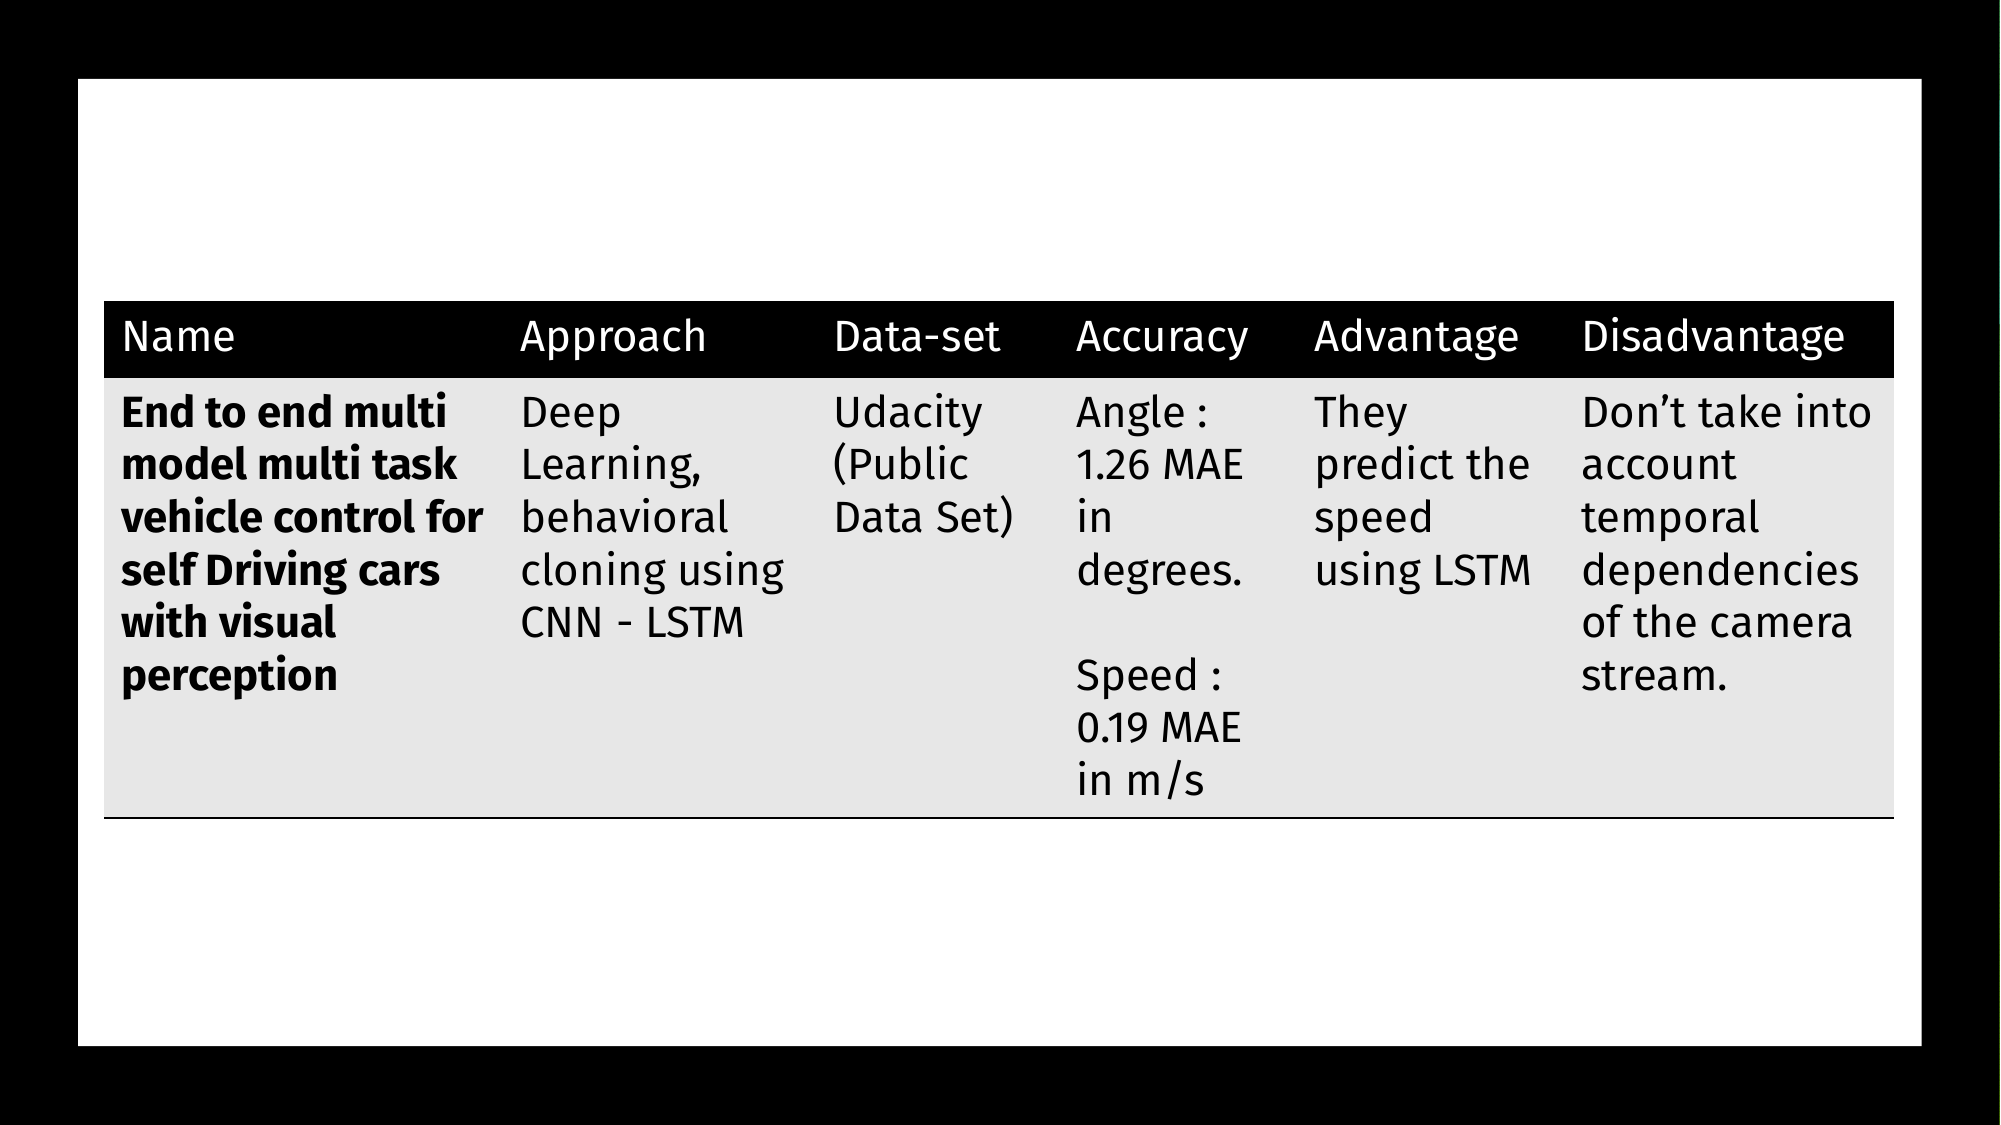

| Name | Approach | Data-set | Accuracy | Advantage | Disadvantage |
| --- | --- | --- | --- | --- | --- |
| End to end multi model multi task vehicle control for self Driving cars with visual perception | Deep Learning, behavioral cloning using CNN - LSTM | Udacity (Public Data Set) | Angle : 1.26 MAE in degrees. Speed : 0.19 MAE in m/s | They predict the speed using LSTM | Don’t take into account temporal dependencies of the camera stream. |